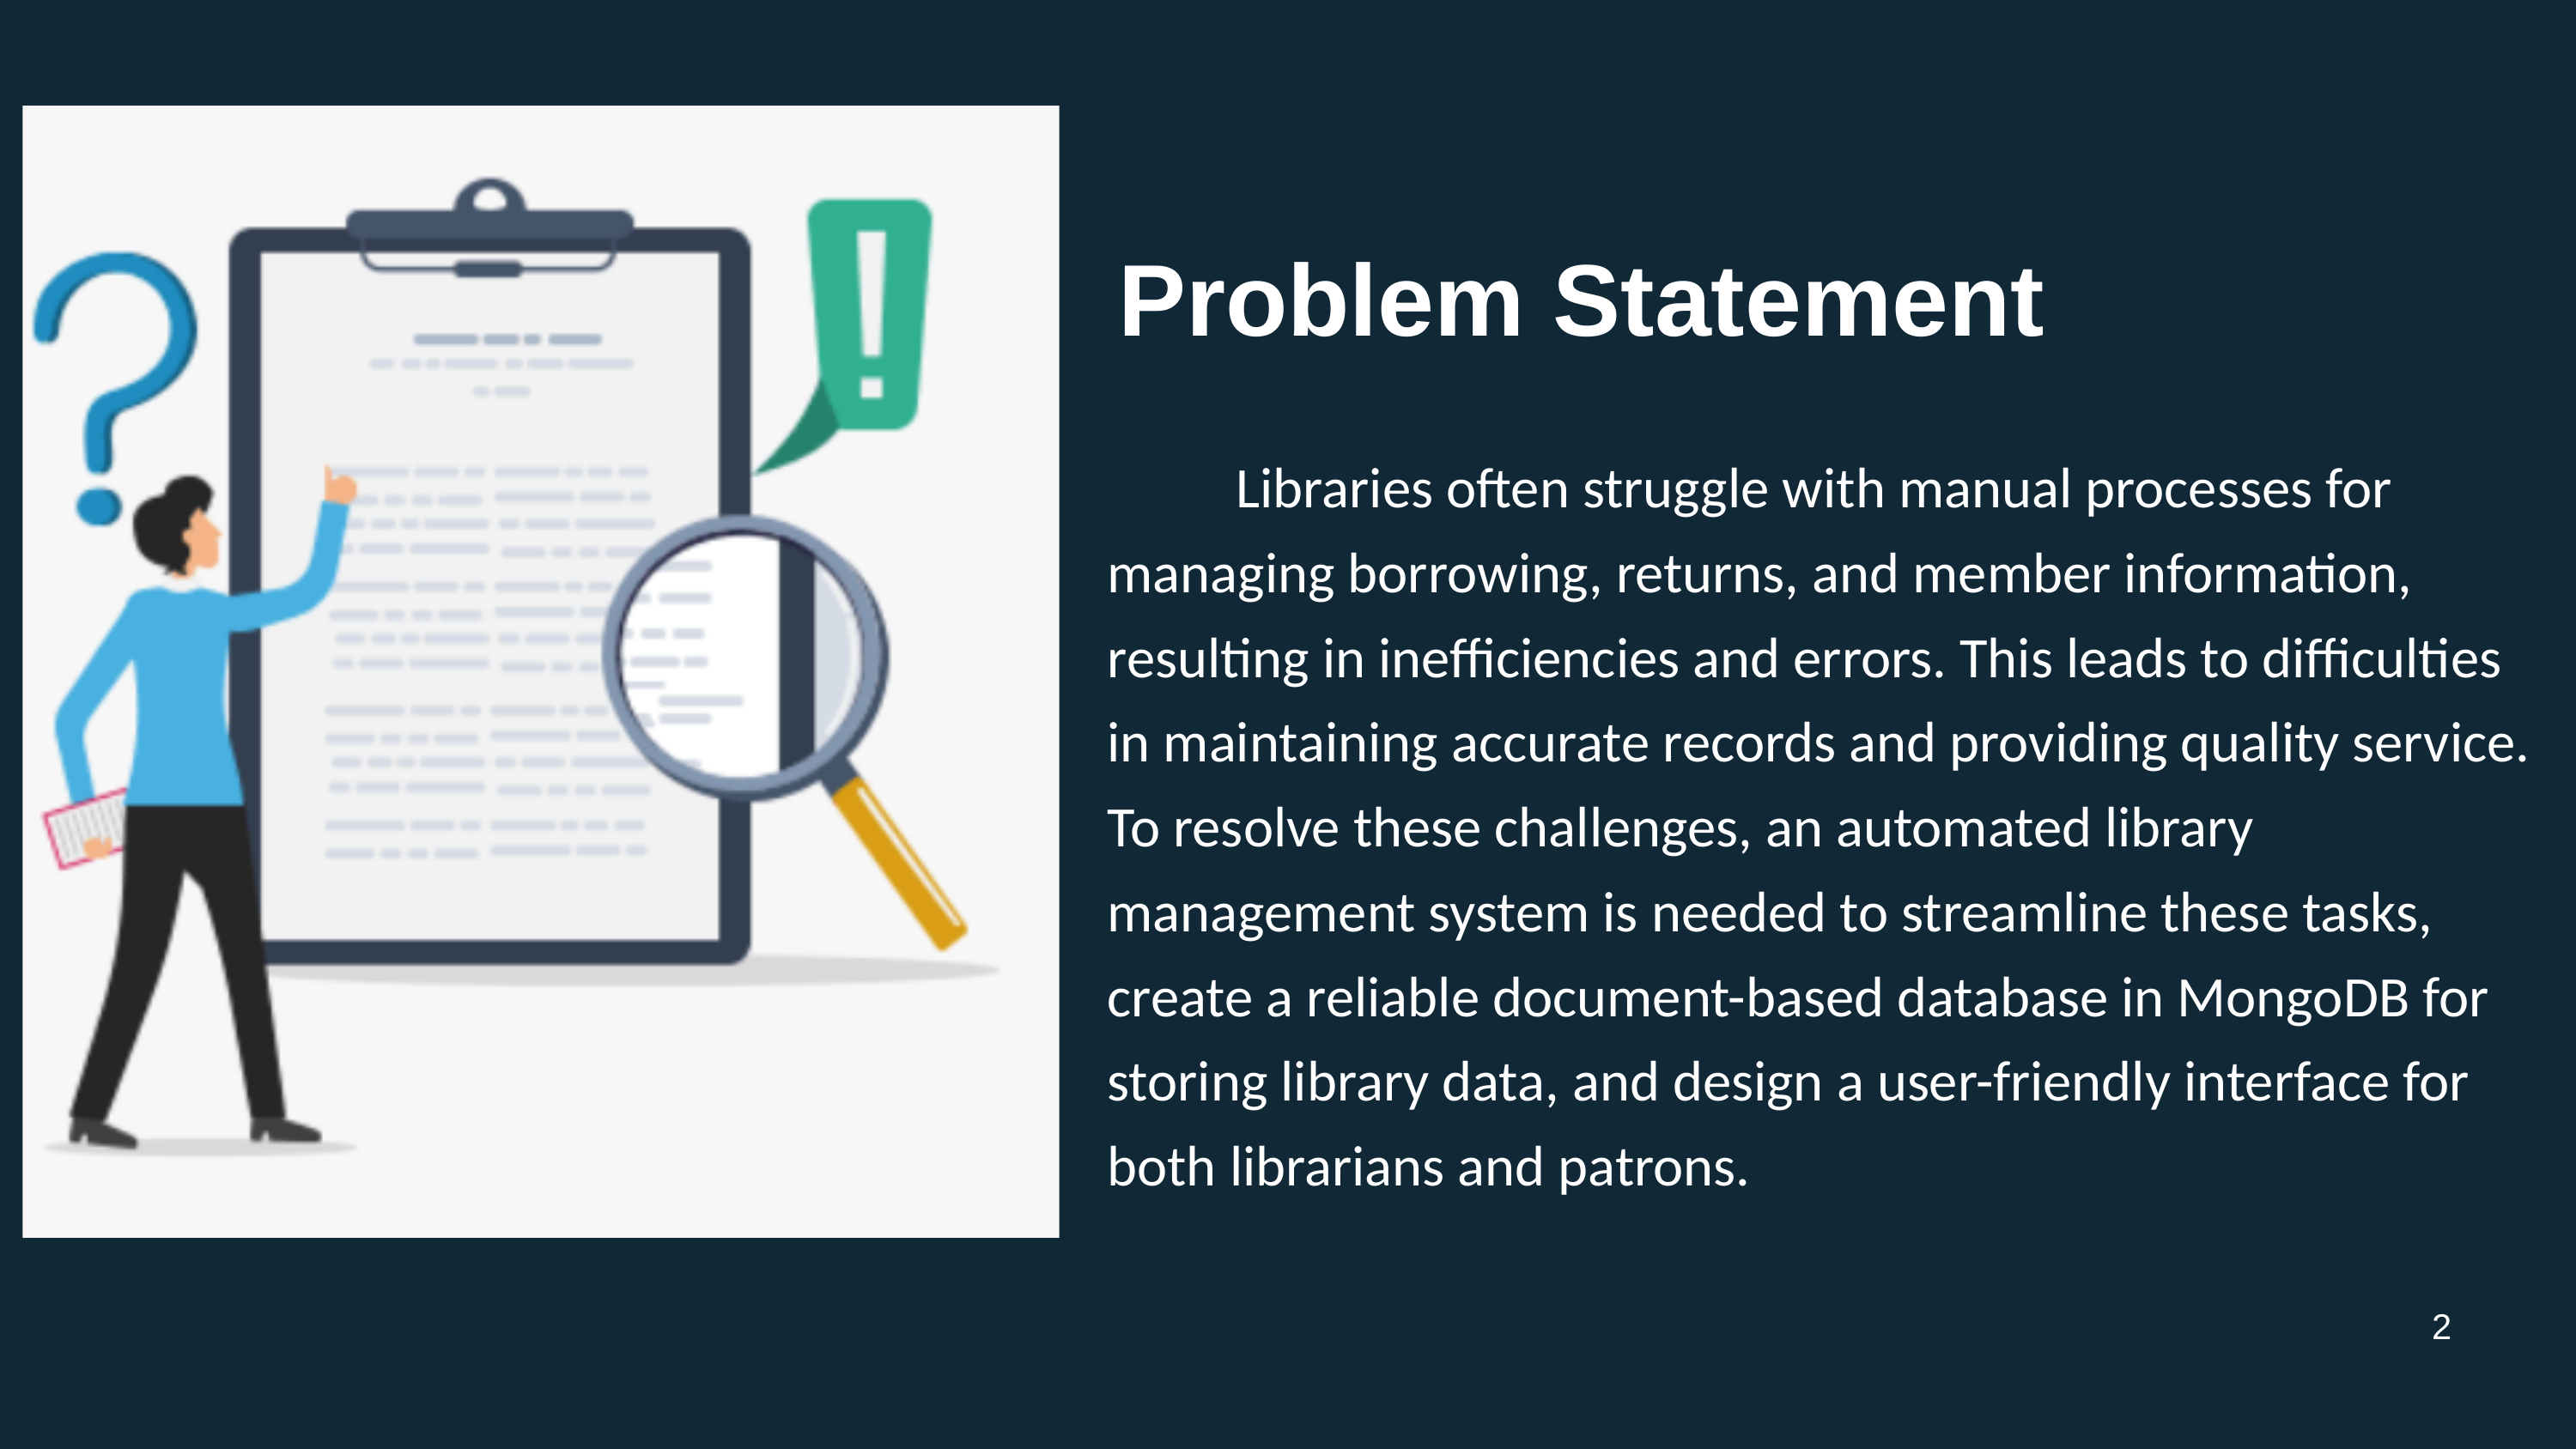

Problem Statement
	Libraries often struggle with manual processes for managing borrowing, returns, and member information, resulting in inefficiencies and errors. This leads to difficulties in maintaining accurate records and providing quality service. To resolve these challenges, an automated library management system is needed to streamline these tasks, create a reliable document-based database in MongoDB for storing library data, and design a user-friendly interface for both librarians and patrons.
2